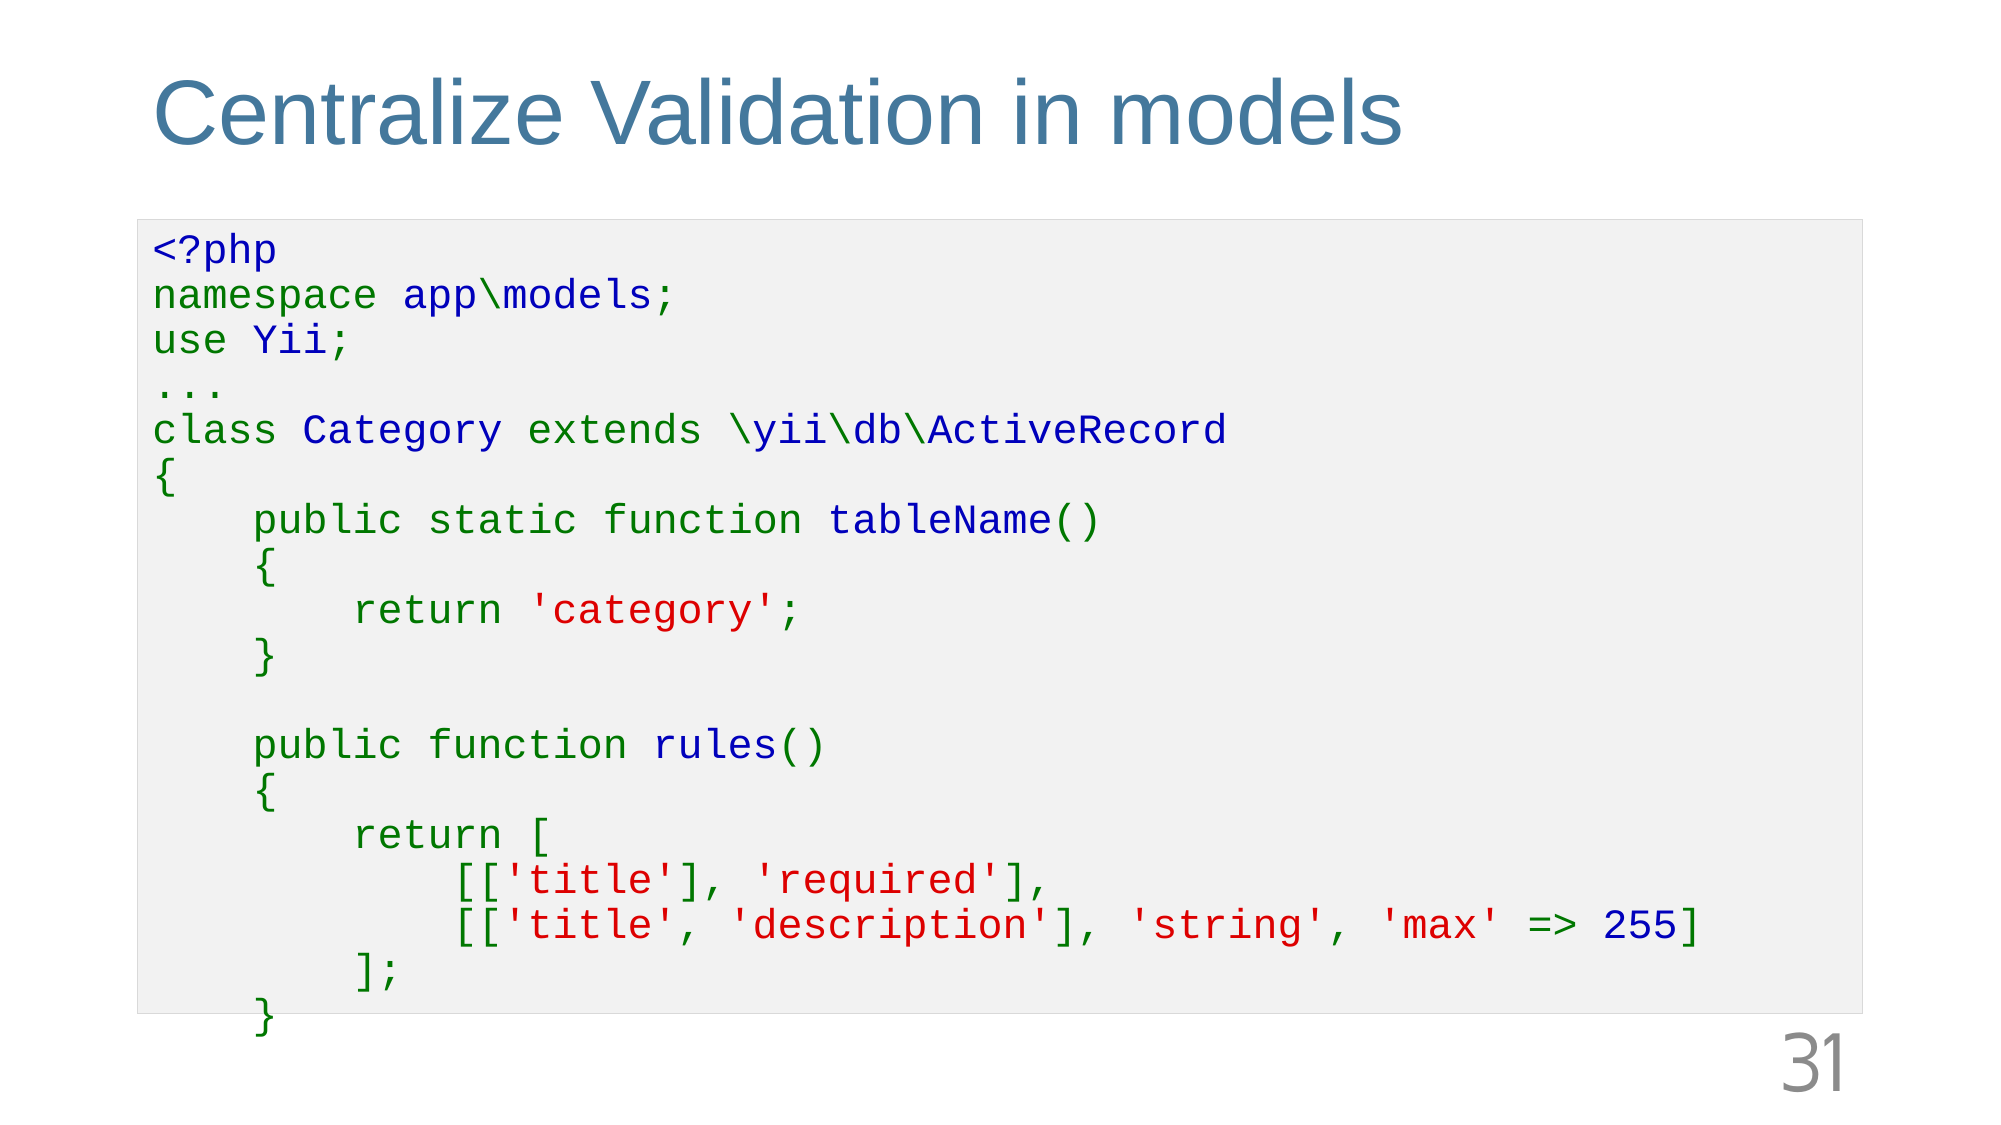

# Centralize Validation in models
<?php
namespace app\models;
use Yii;
...
class Category extends \yii\db\ActiveRecord
{
    public static function tableName()
    {
        return 'category';
    }
    public function rules()
    {
        return [
            [['title'], 'required'],
            [['title', 'description'], 'string', 'max' => 255]
        ];
    }
31